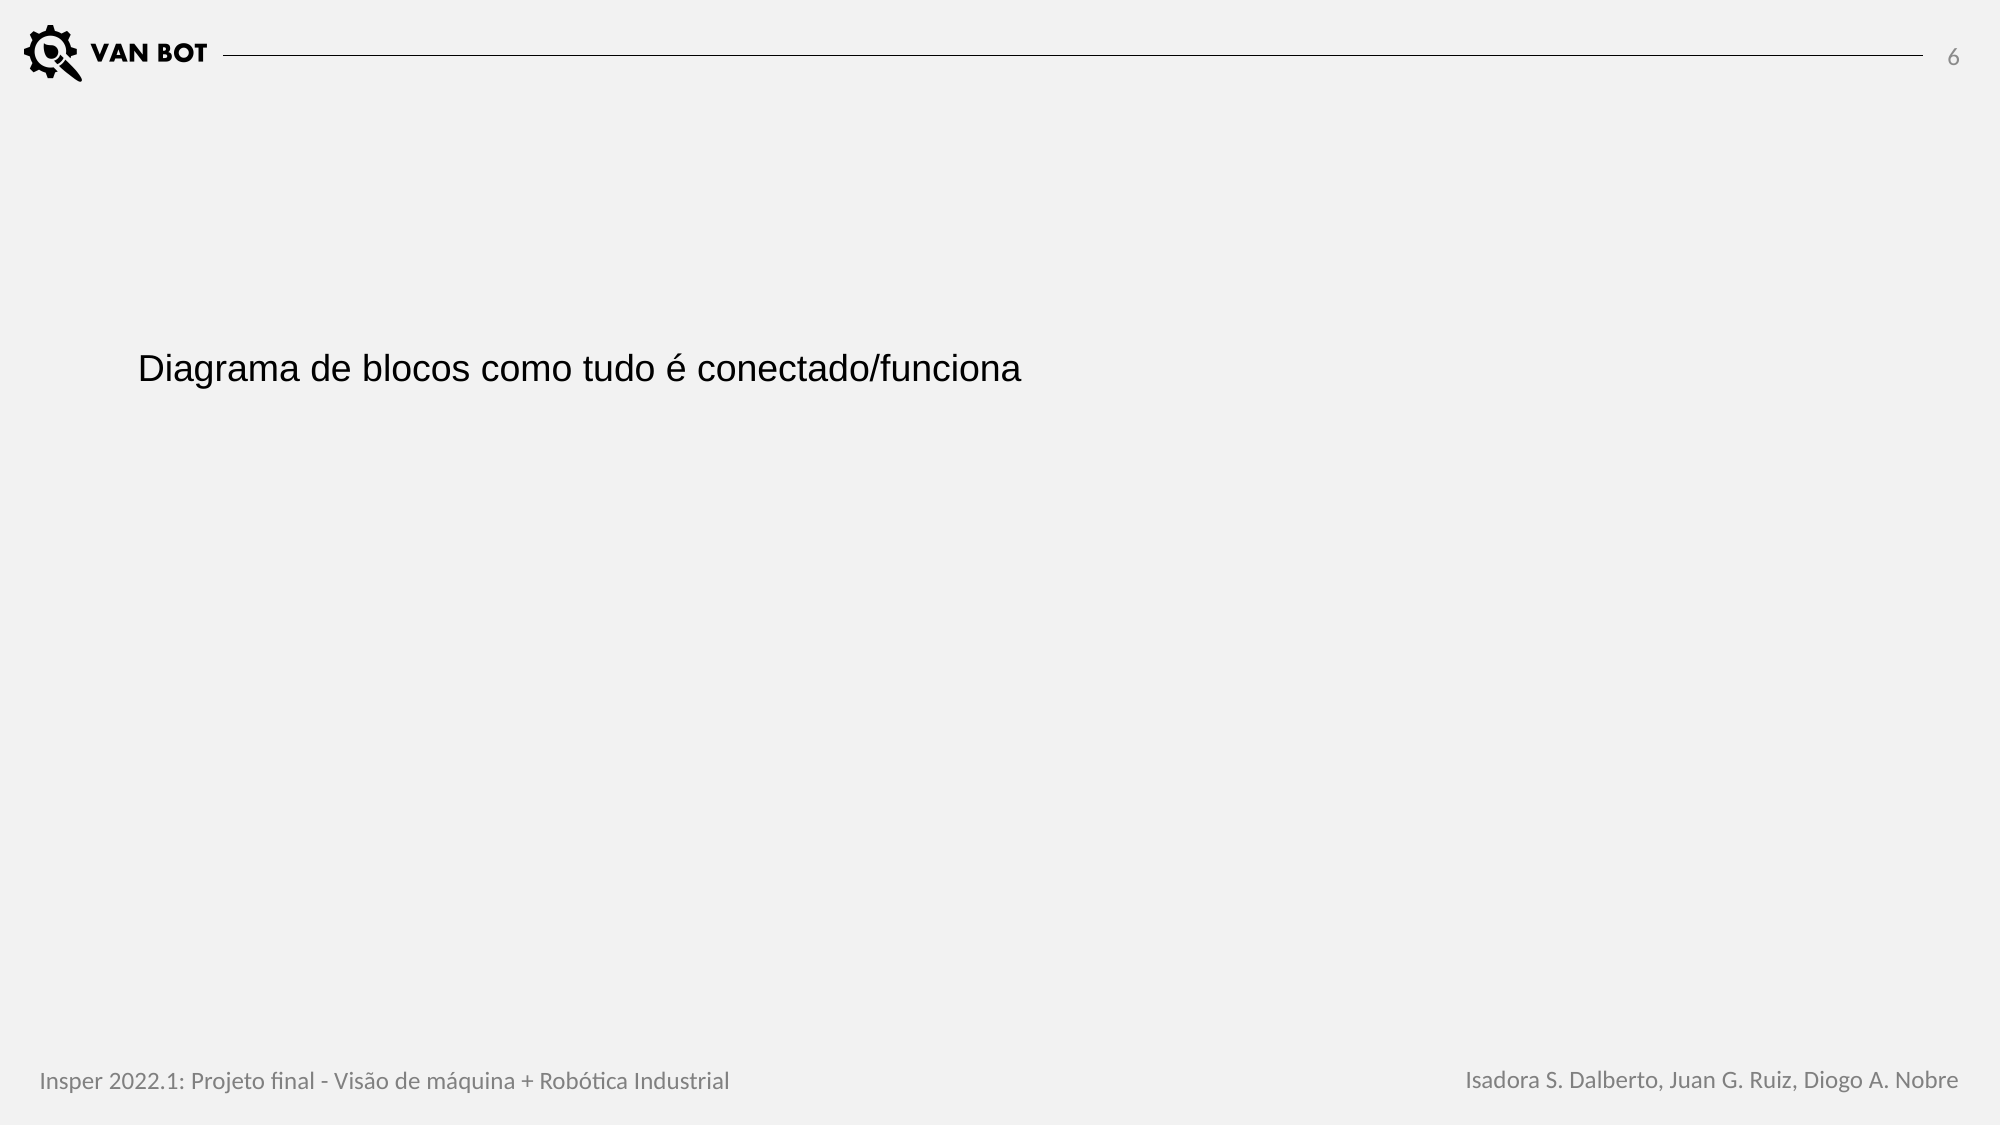

6
Diagrama de blocos como tudo é conectado/funciona